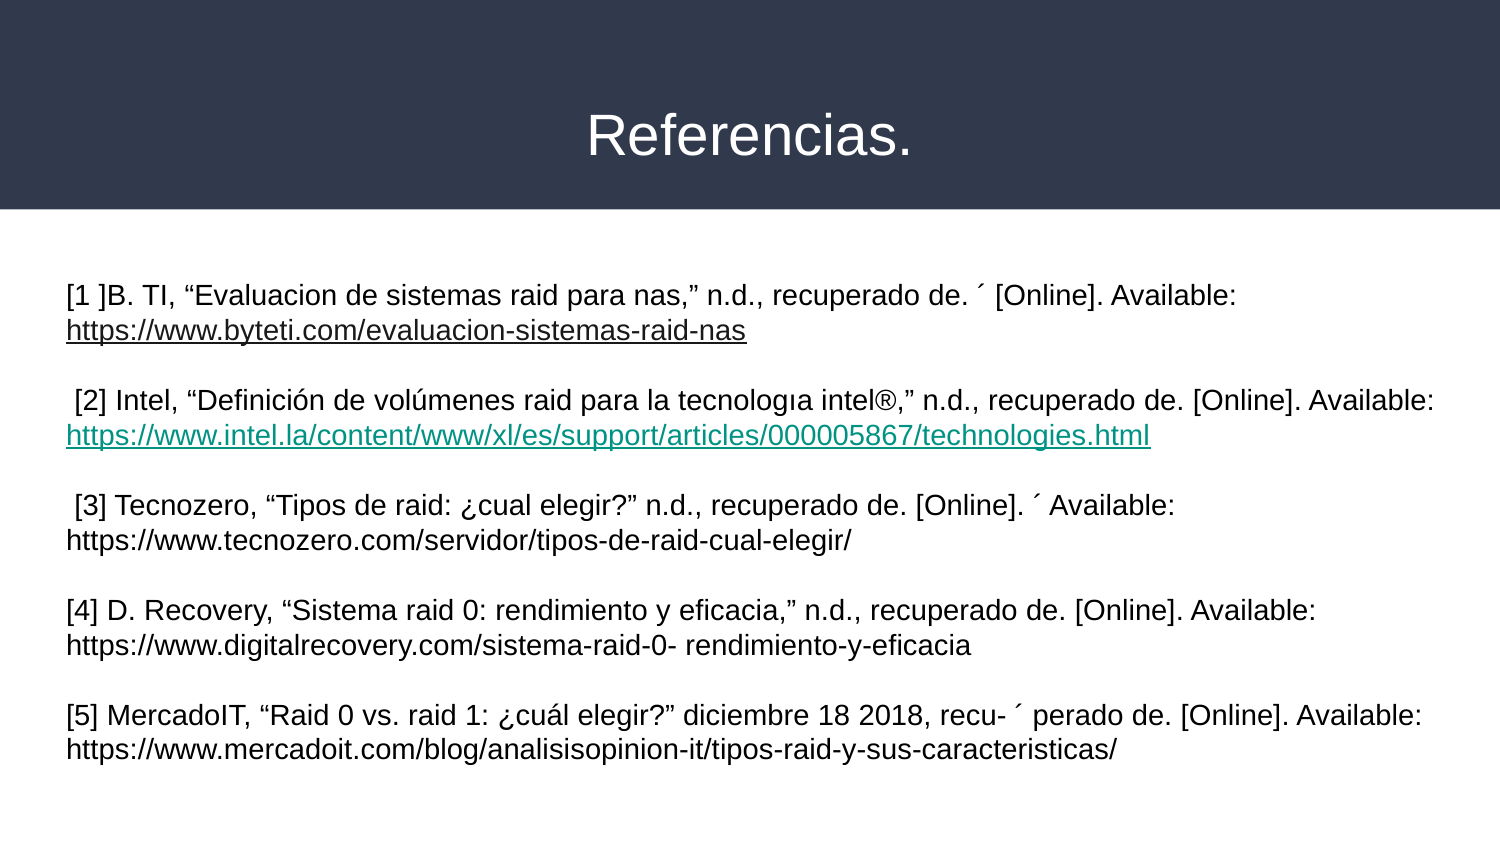

# Referencias.
[1 ]B. TI, “Evaluacion de sistemas raid para nas,” n.d., recuperado de. ´ [Online]. Available: https://www.byteti.com/evaluacion-sistemas-raid-nas

 [2] Intel, “Definición de volúmenes raid para la tecnologıa intel®,” n.d., recuperado de. [Online]. Available: https://www.intel.la/content/www/xl/es/support/articles/000005867/technologies.html

 [3] Tecnozero, “Tipos de raid: ¿cual elegir?” n.d., recuperado de. [Online]. ´ Available: https://www.tecnozero.com/servidor/tipos-de-raid-cual-elegir/

[4] D. Recovery, “Sistema raid 0: rendimiento y eficacia,” n.d., recuperado de. [Online]. Available: https://www.digitalrecovery.com/sistema-raid-0- rendimiento-y-eficacia

[5] MercadoIT, “Raid 0 vs. raid 1: ¿cuál elegir?” diciembre 18 2018, recu- ´ perado de. [Online]. Available: https://www.mercadoit.com/blog/analisisopinion-it/tipos-raid-y-sus-caracteristicas/